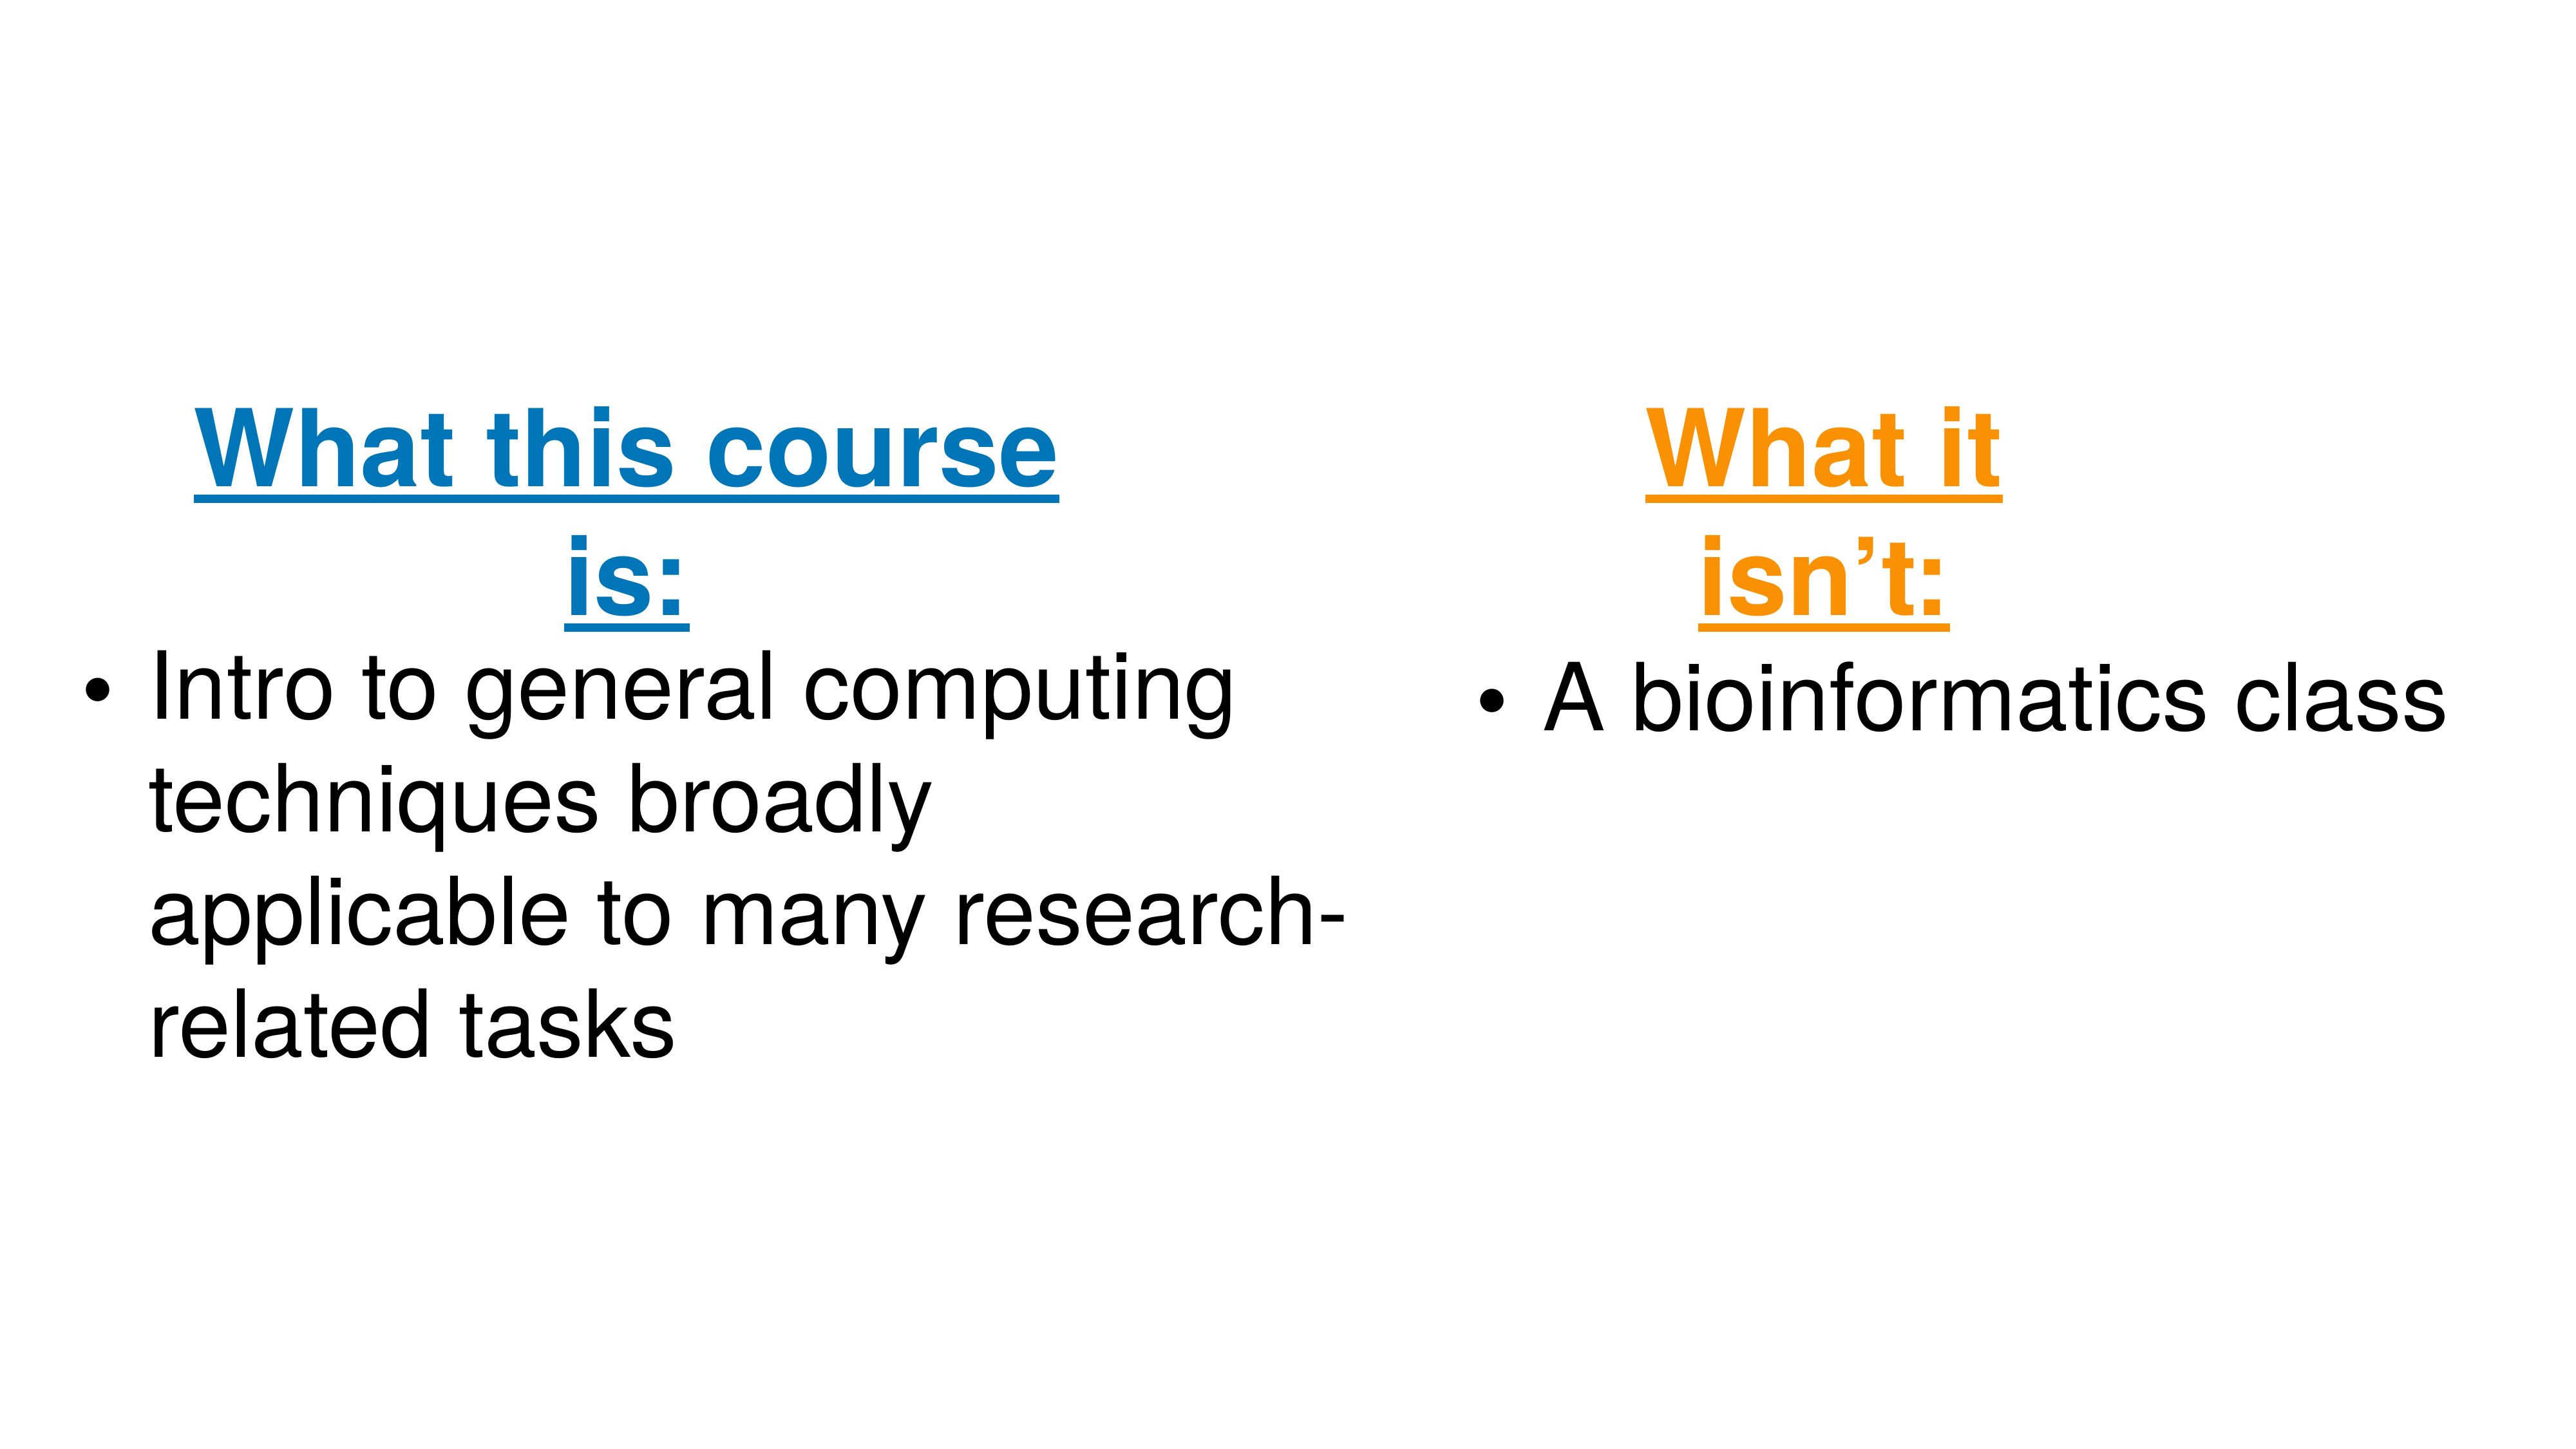

What this course is:
What it isn’t:
Intro to general computing techniques broadly applicable to many research-related tasks
A bioinformatics class